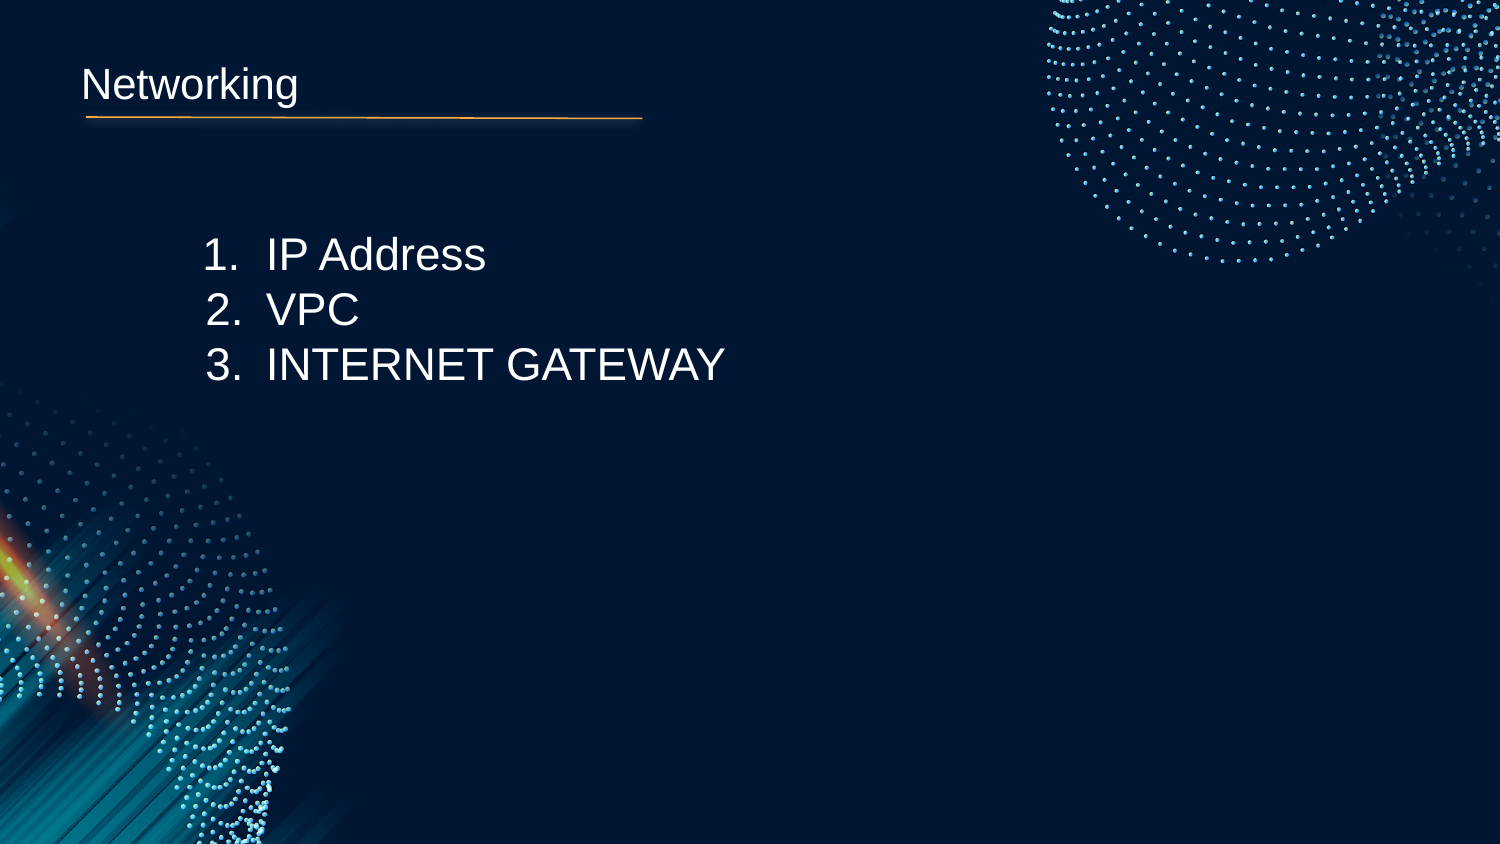

# Networking
IP Address
VPC
INTERNET GATEWAY